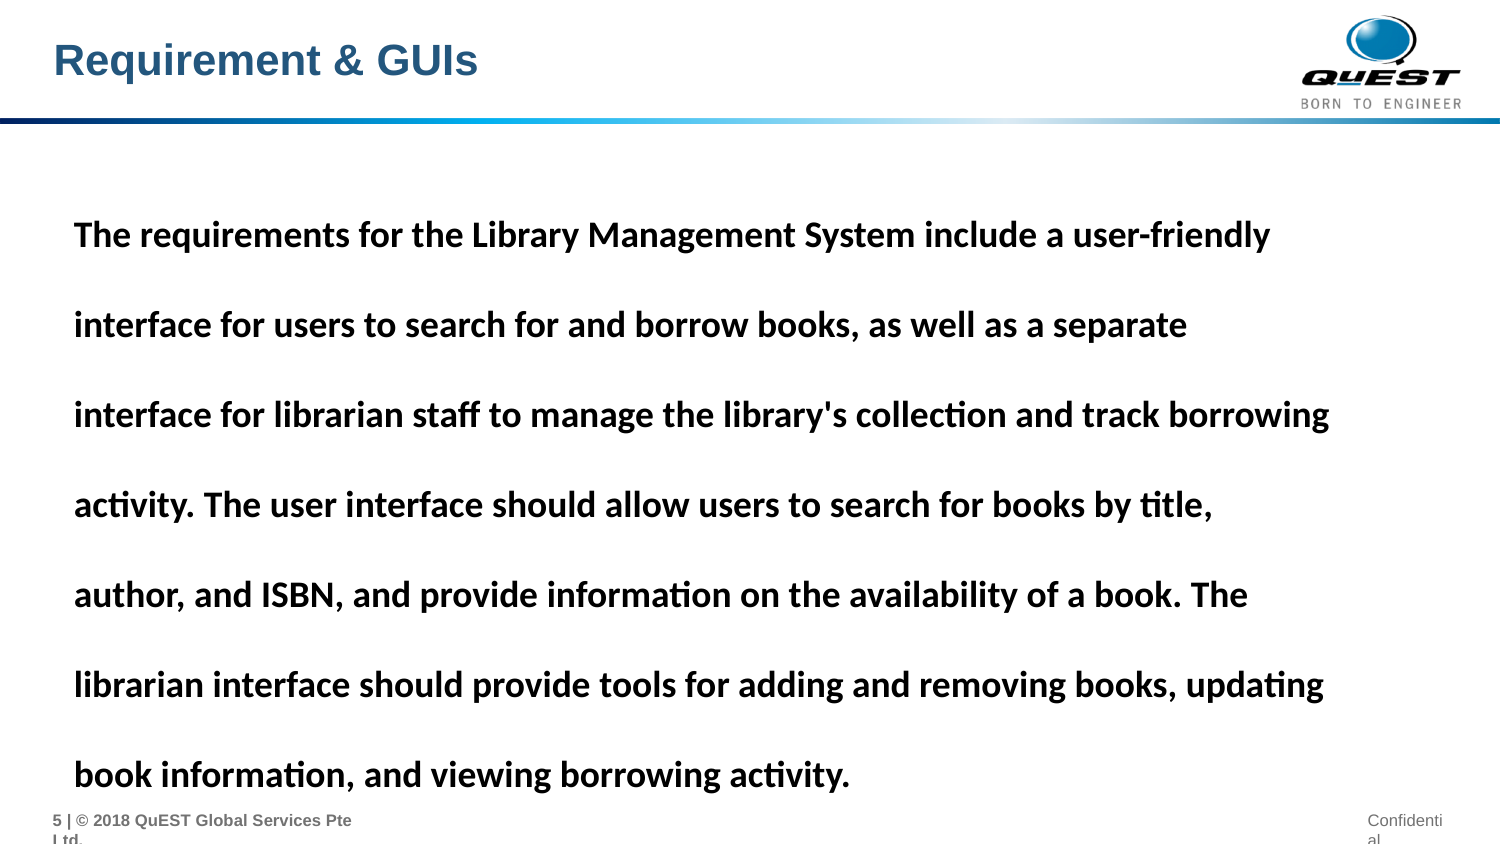

# Requirement & GUIs

The requirements for the Library Management System include a user-friendly interface for users to search for and borrow books, as well as a separate interface for librarian staff to manage the library's collection and track borrowing activity. The user interface should allow users to search for books by title, author, and ISBN, and provide information on the availability of a book. The librarian interface should provide tools for adding and removing books, updating book information, and viewing borrowing activity.
5 | © 2018 QuEST Global Services Pte Ltd.
Confidential